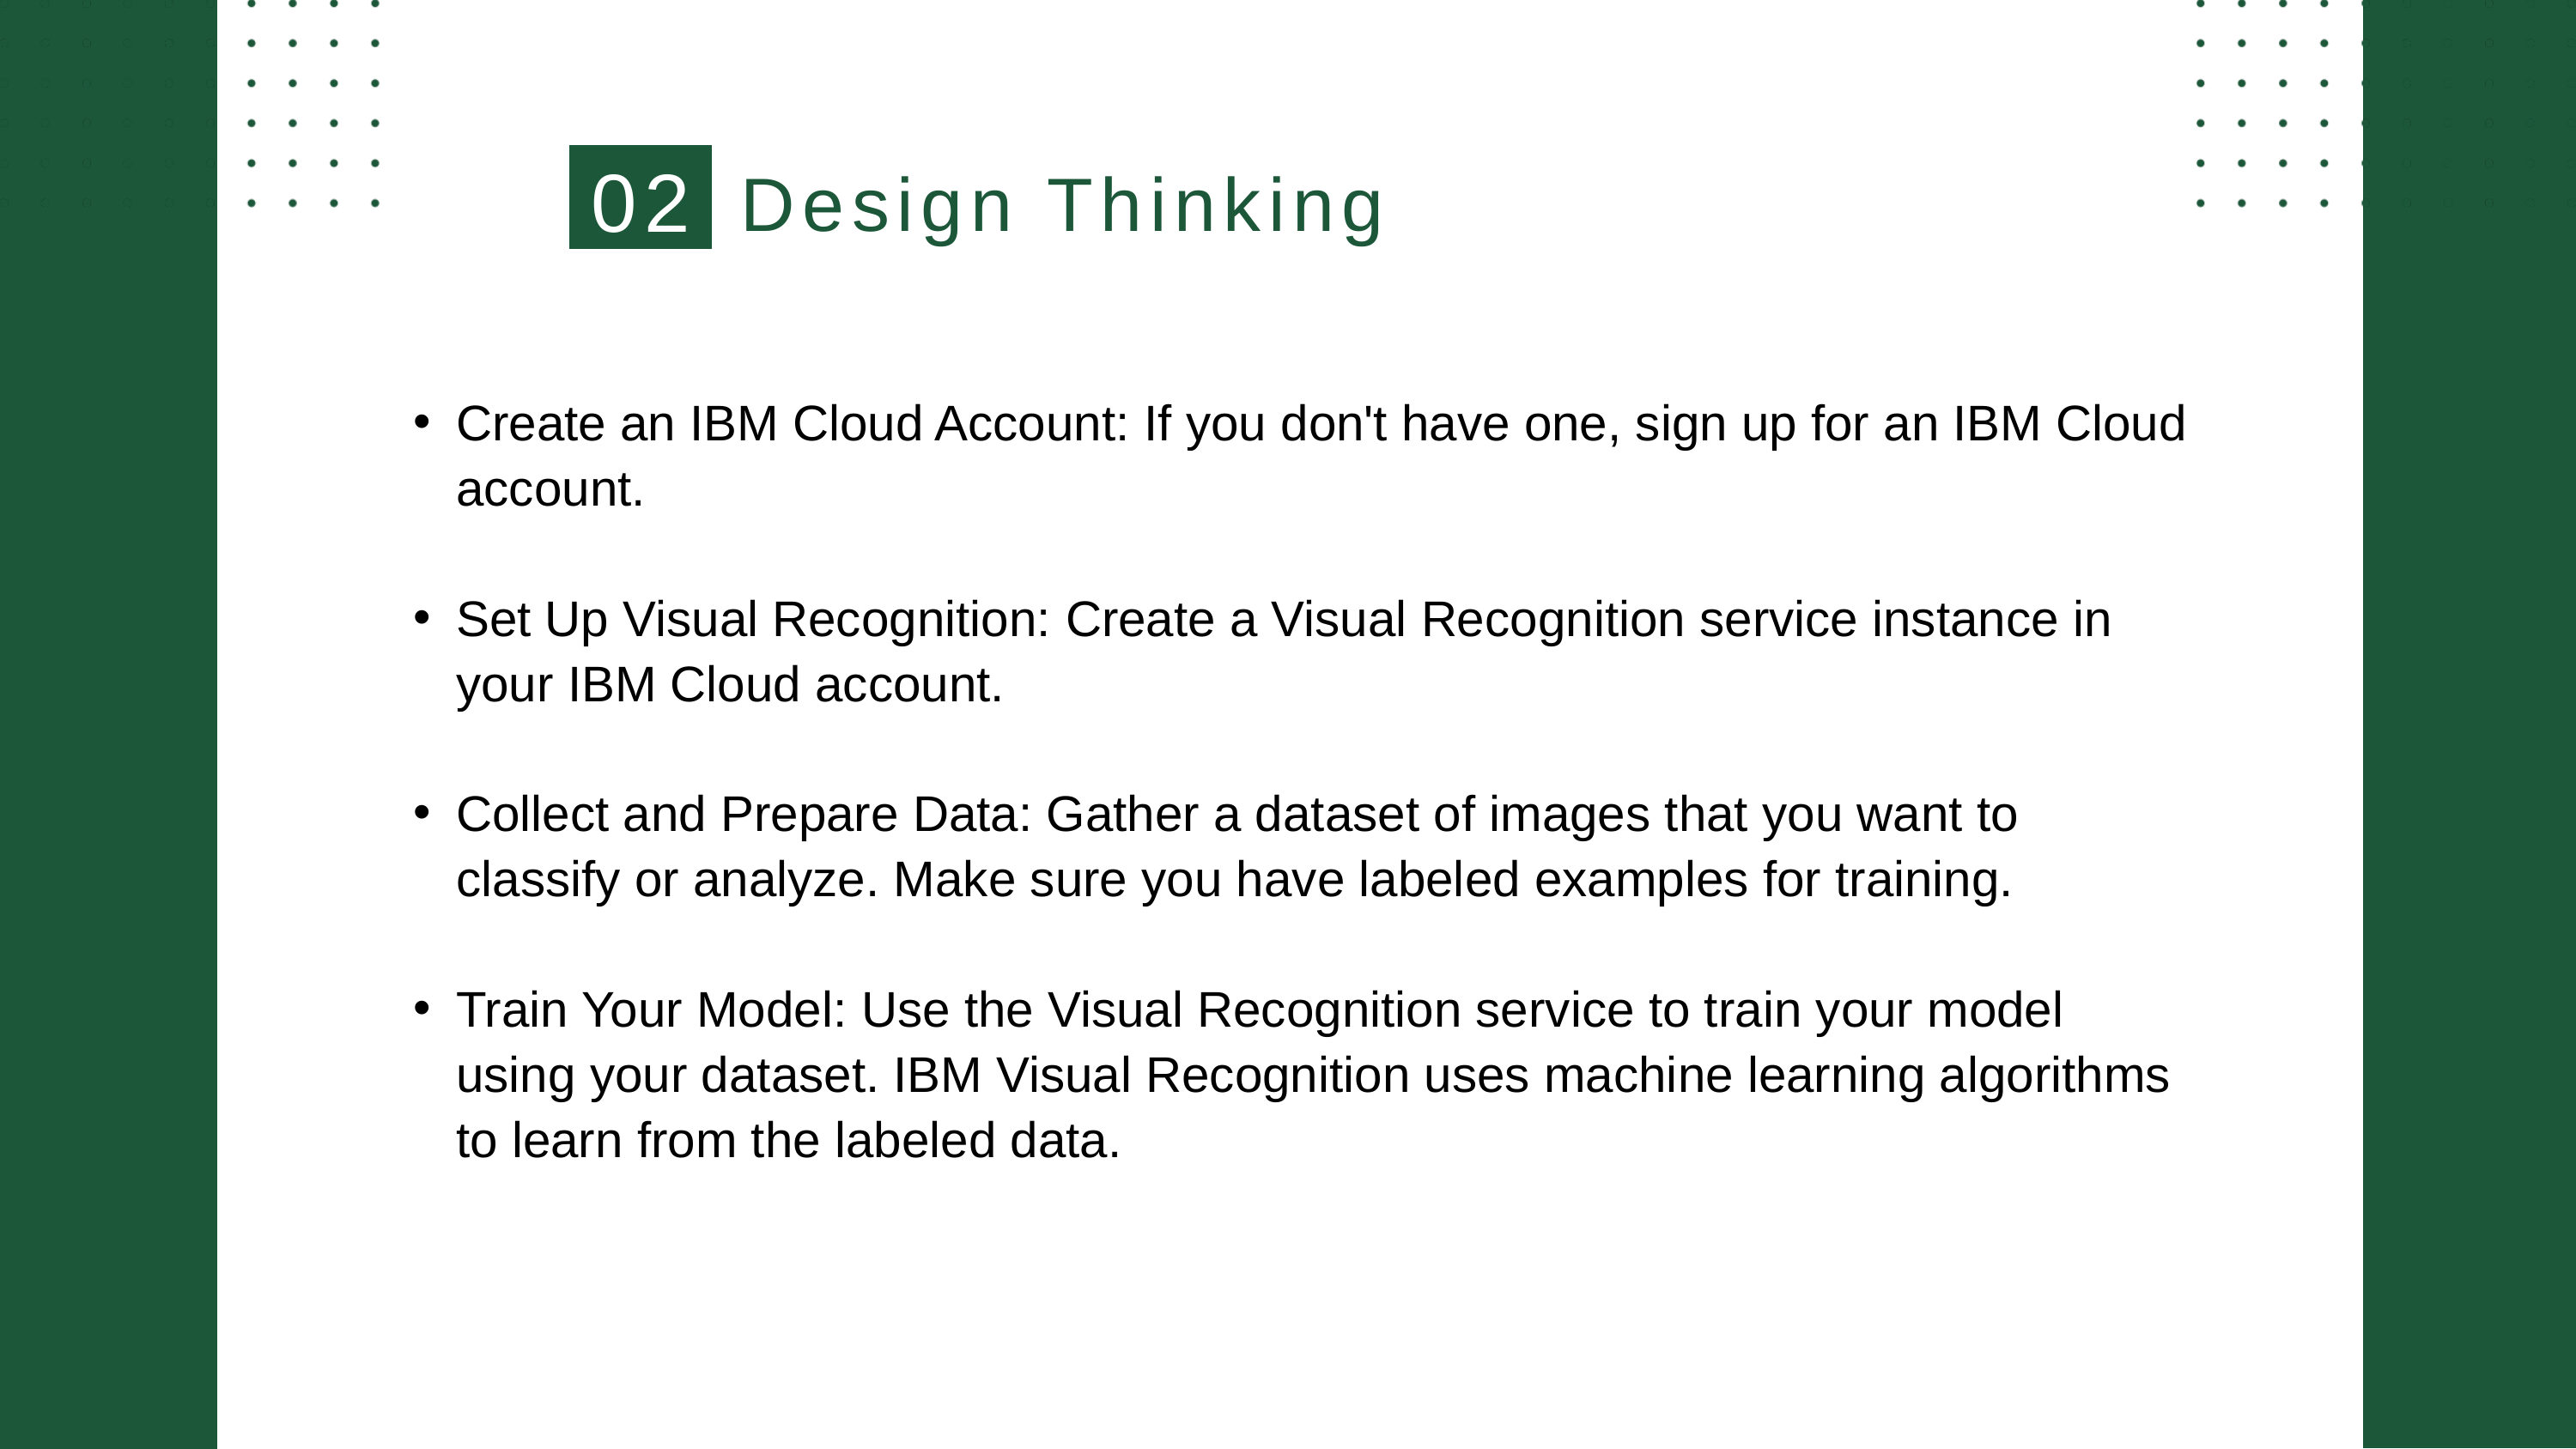

Design Thinking

02
Create an IBM Cloud Account: If you don't have one, sign up for an IBM Cloud account.

Set Up Visual Recognition: Create a Visual Recognition service instance in your IBM Cloud account.

Collect and Prepare Data: Gather a dataset of images that you want to classify or analyze. Make sure you have labeled examples for training.

Train Your Model: Use the Visual Recognition service to train your model using your dataset. IBM Visual Recognition uses machine learning algorithms to learn from the labeled data.